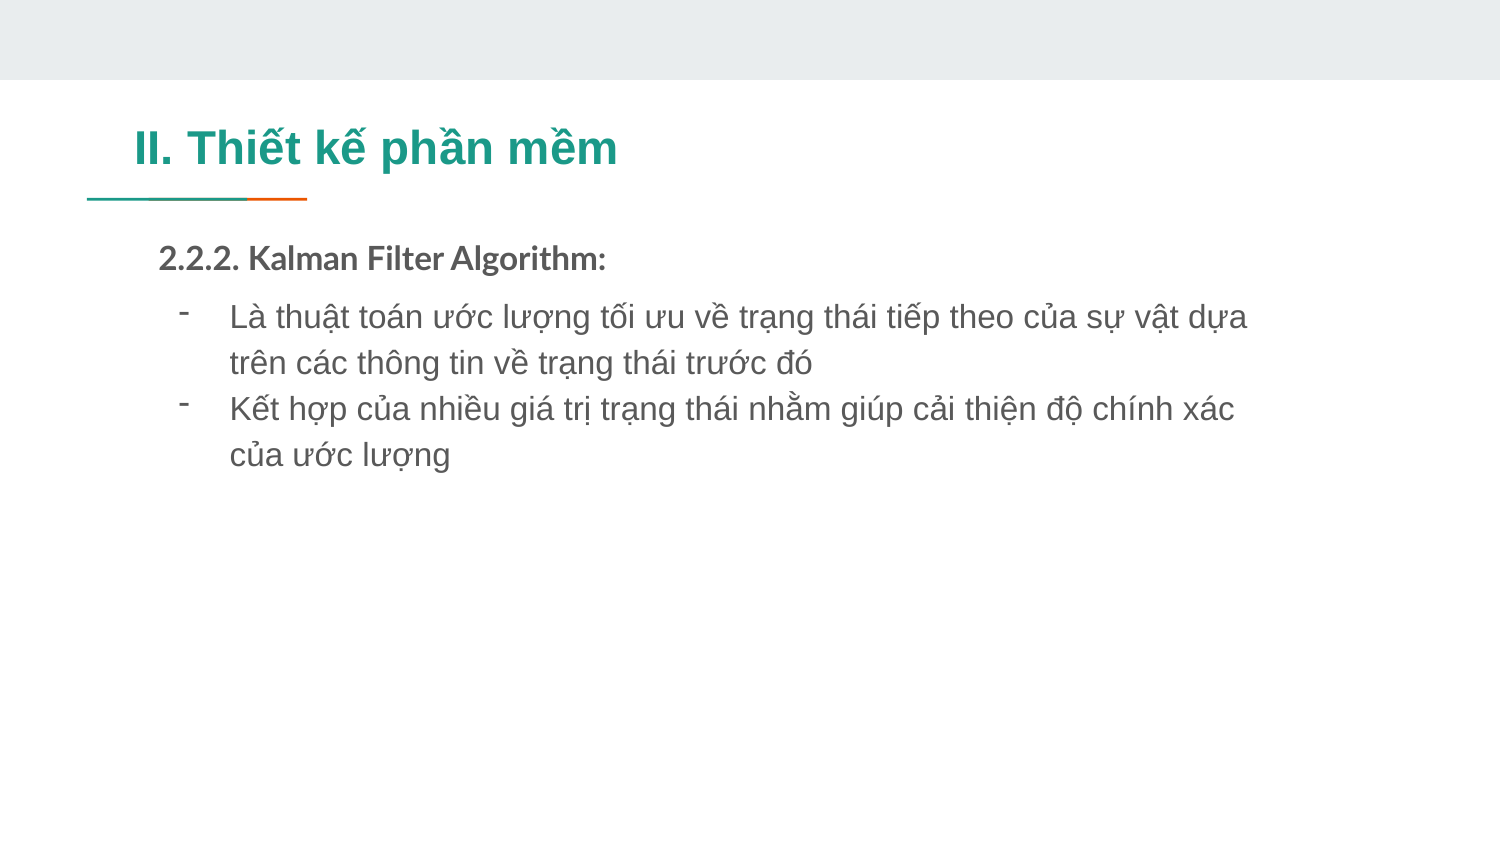

# II. Thiết kế phần mềm
2.2.2. Kalman Filter Algorithm:
Là thuật toán ước lượng tối ưu về trạng thái tiếp theo của sự vật dựa trên các thông tin về trạng thái trước đó
Kết hợp của nhiều giá trị trạng thái nhằm giúp cải thiện độ chính xác của ước lượng